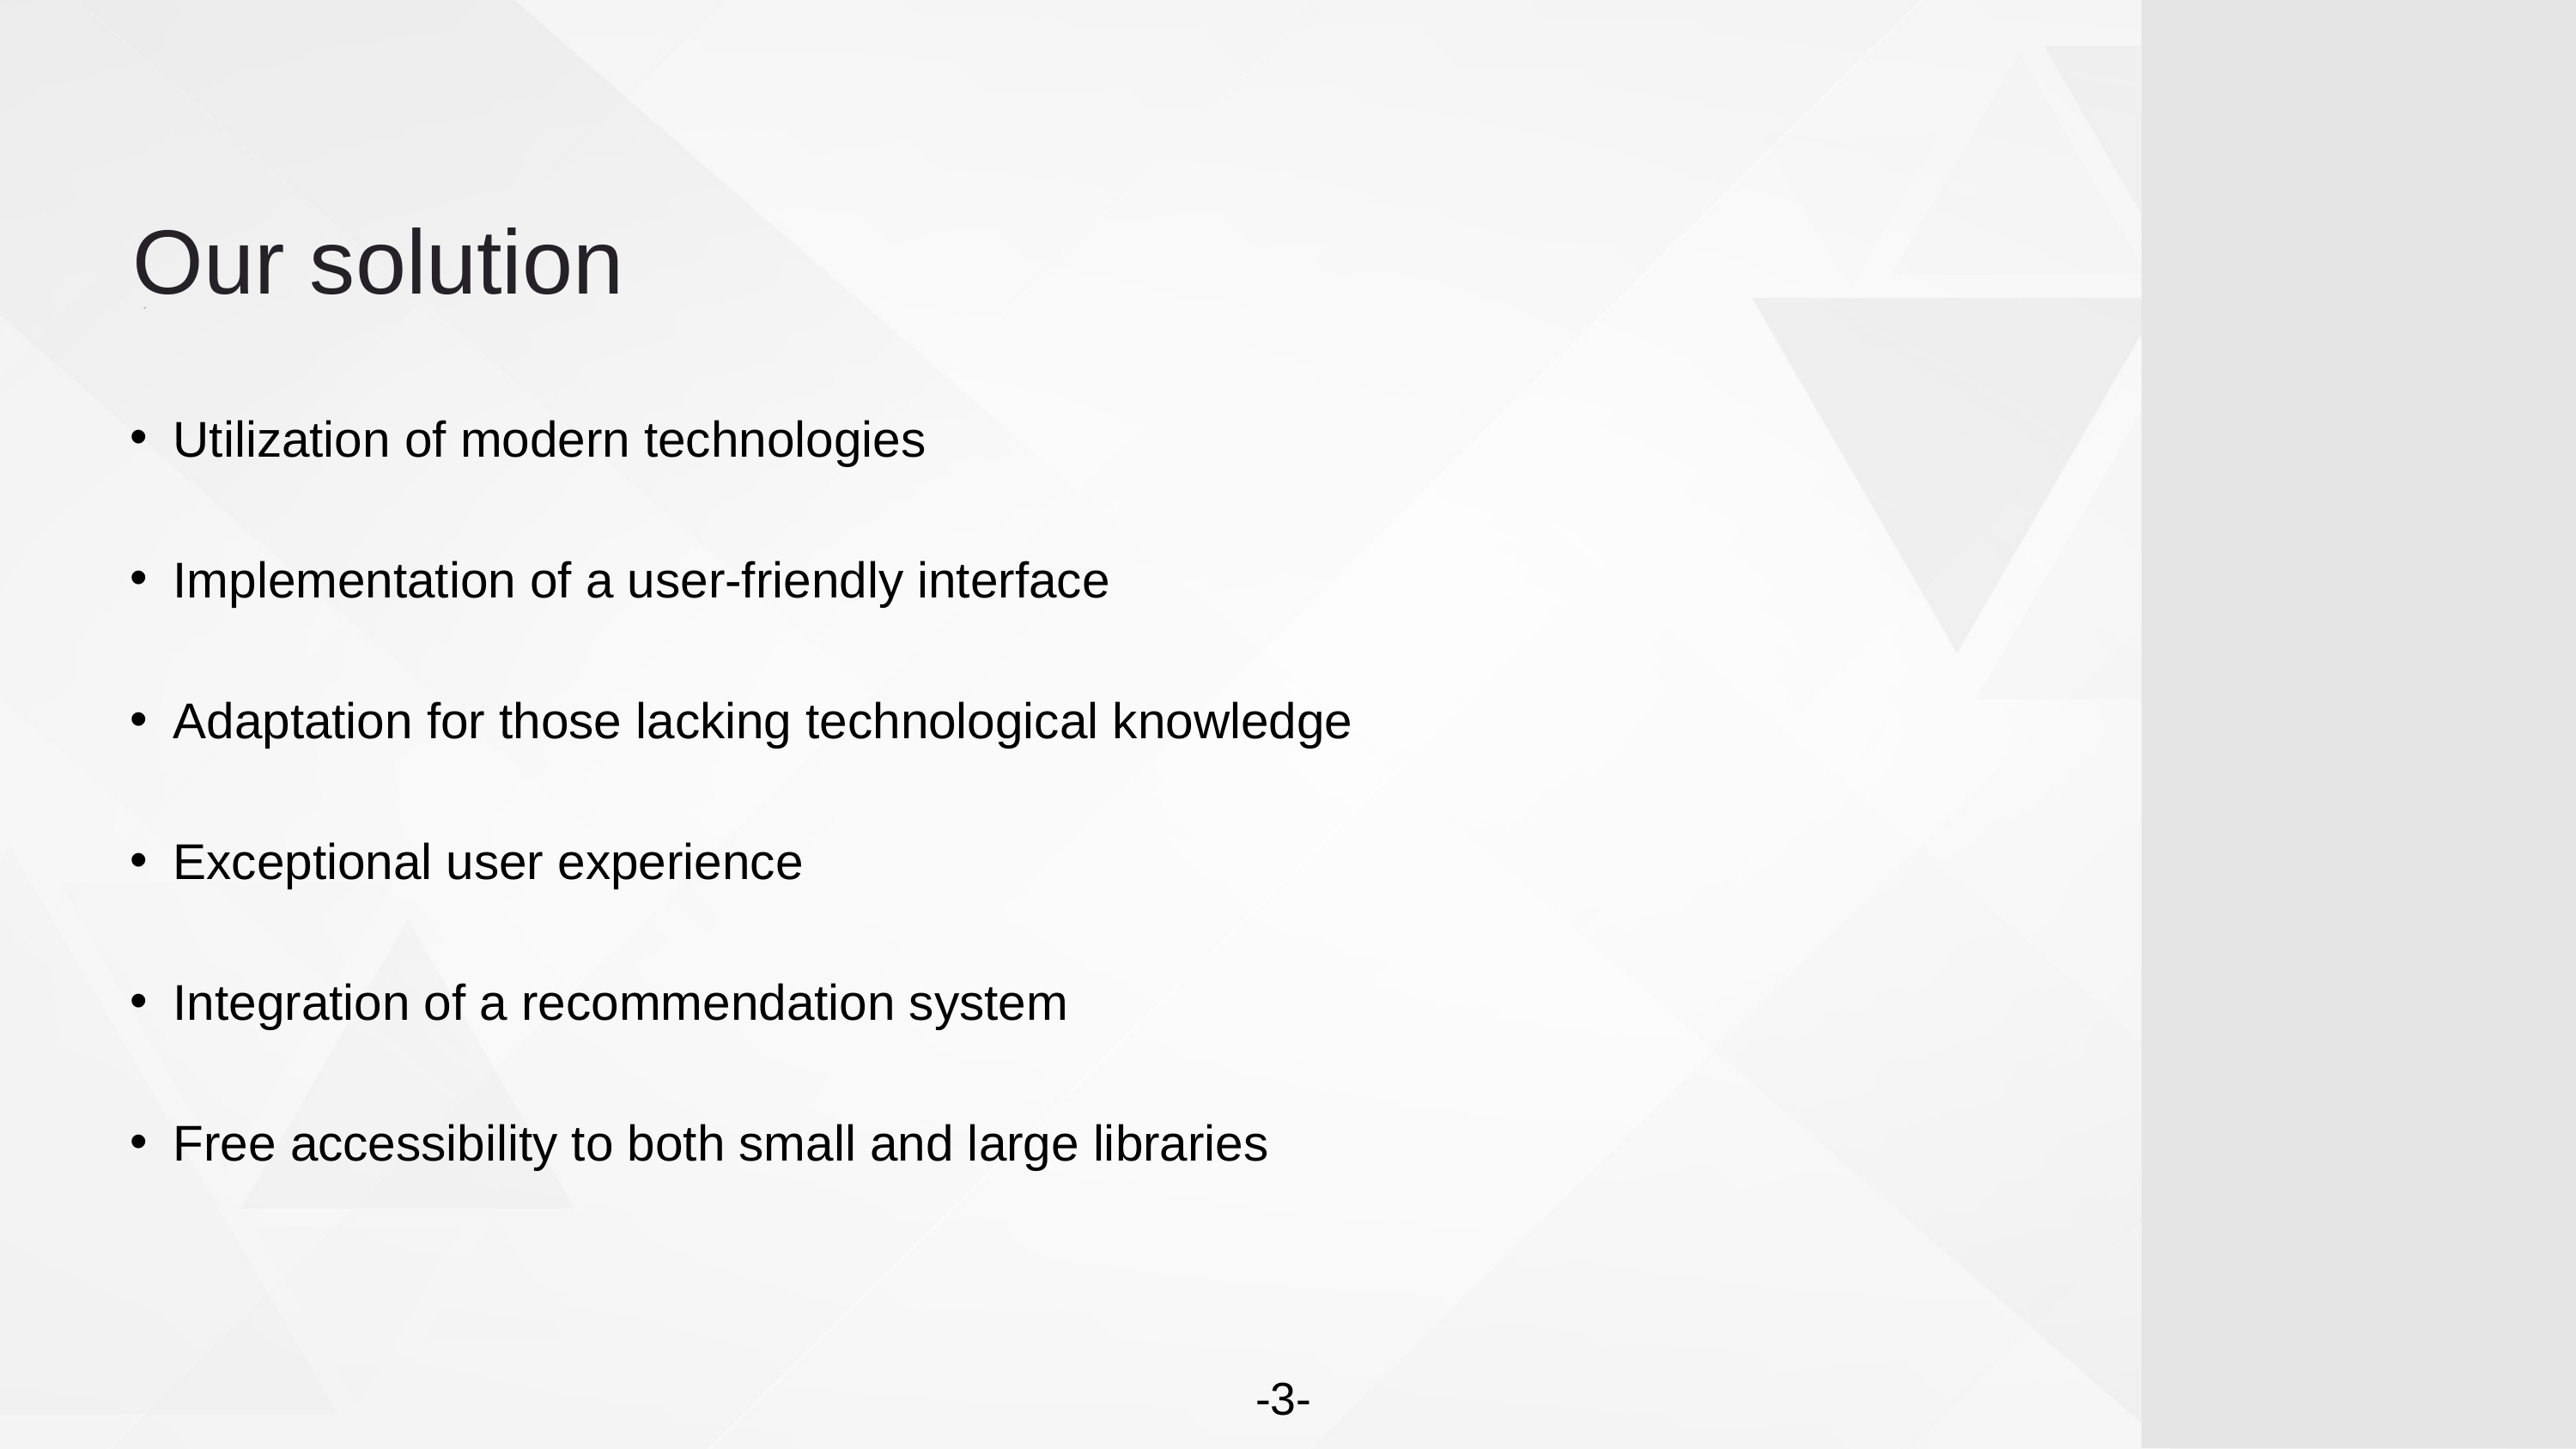

Our solution

Utilization of modern technologies

Implementation of a user-friendly interface

Adaptation for those lacking technological knowledge

Exceptional user experience

Integration of a recommendation system

Free accessibility to both small and large libraries

-3-